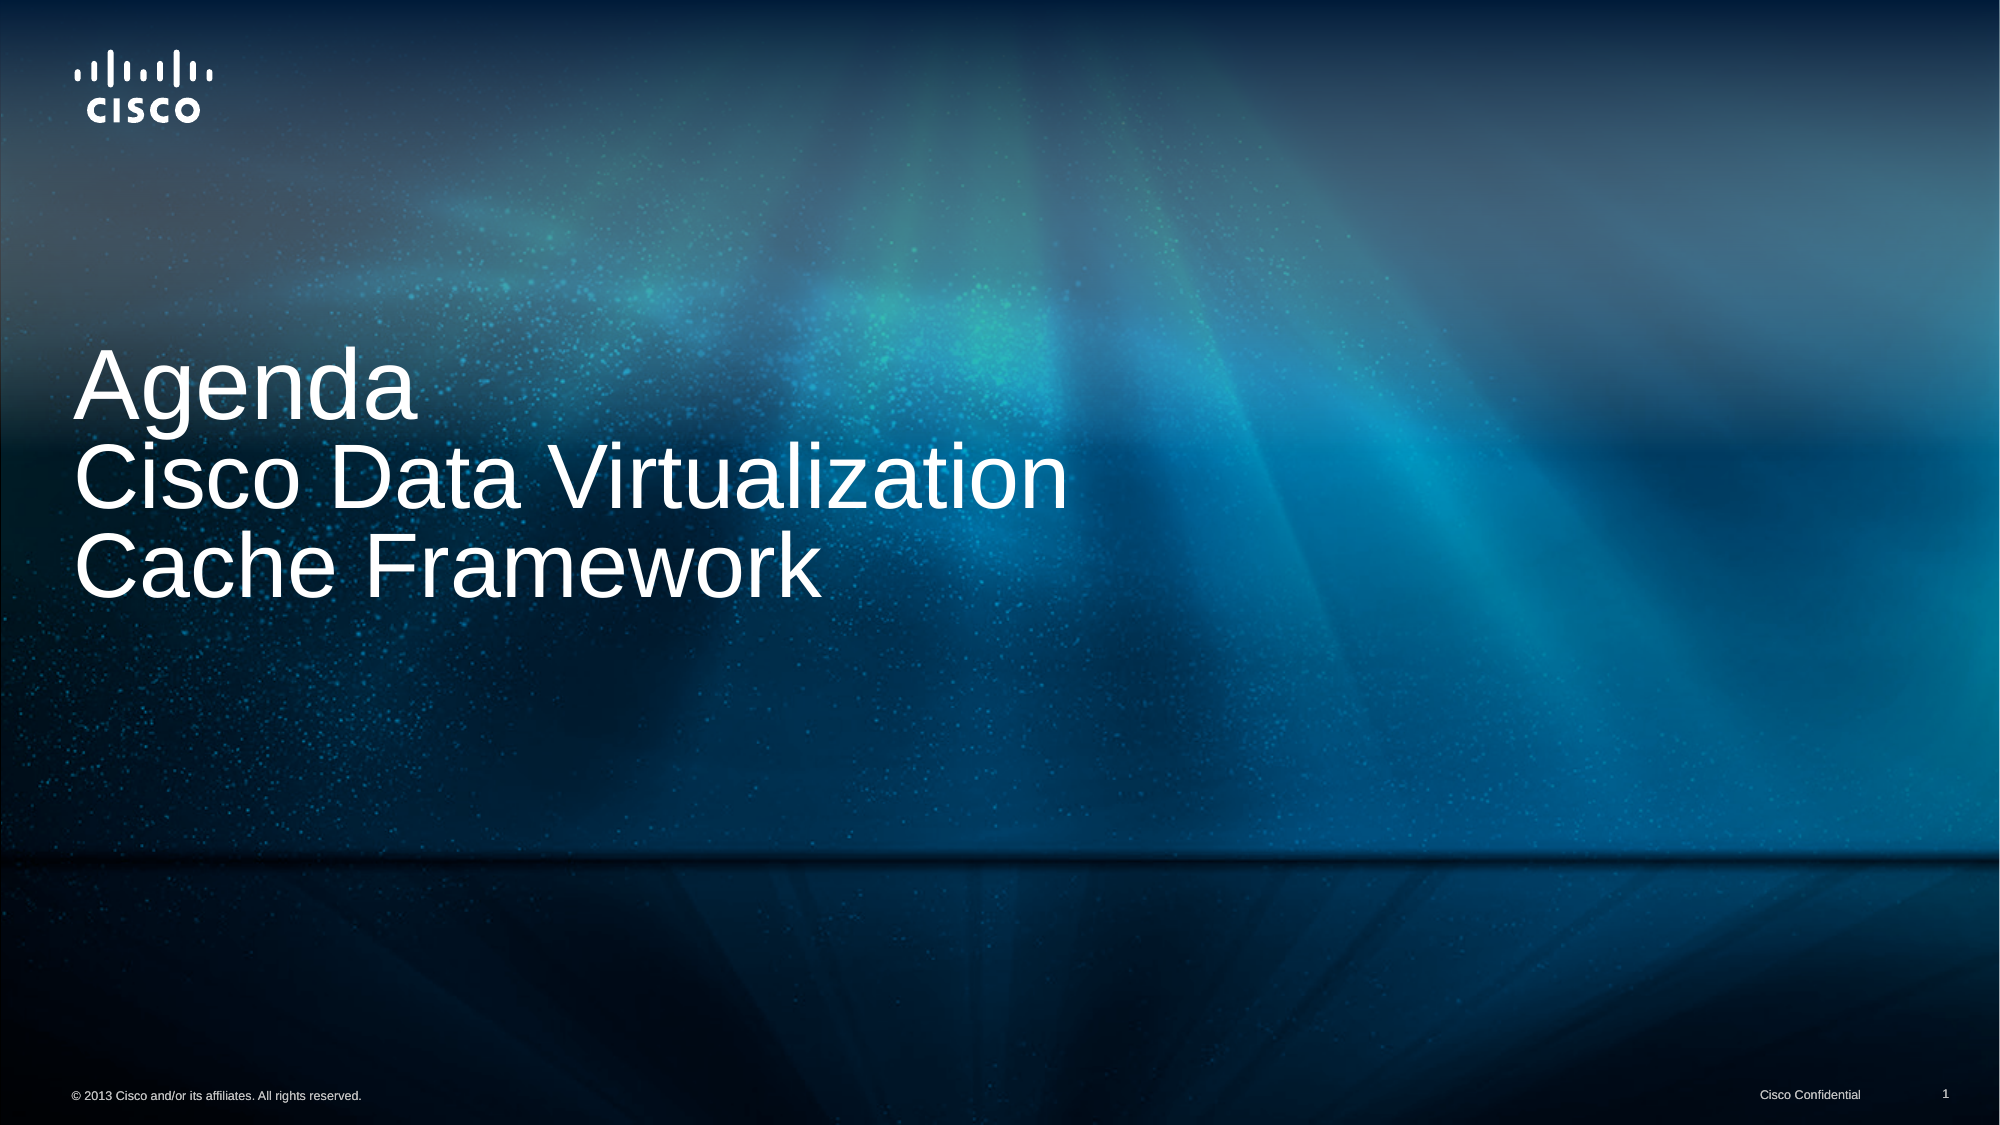

# Agenda Cisco Data Virtualization Cache Framework